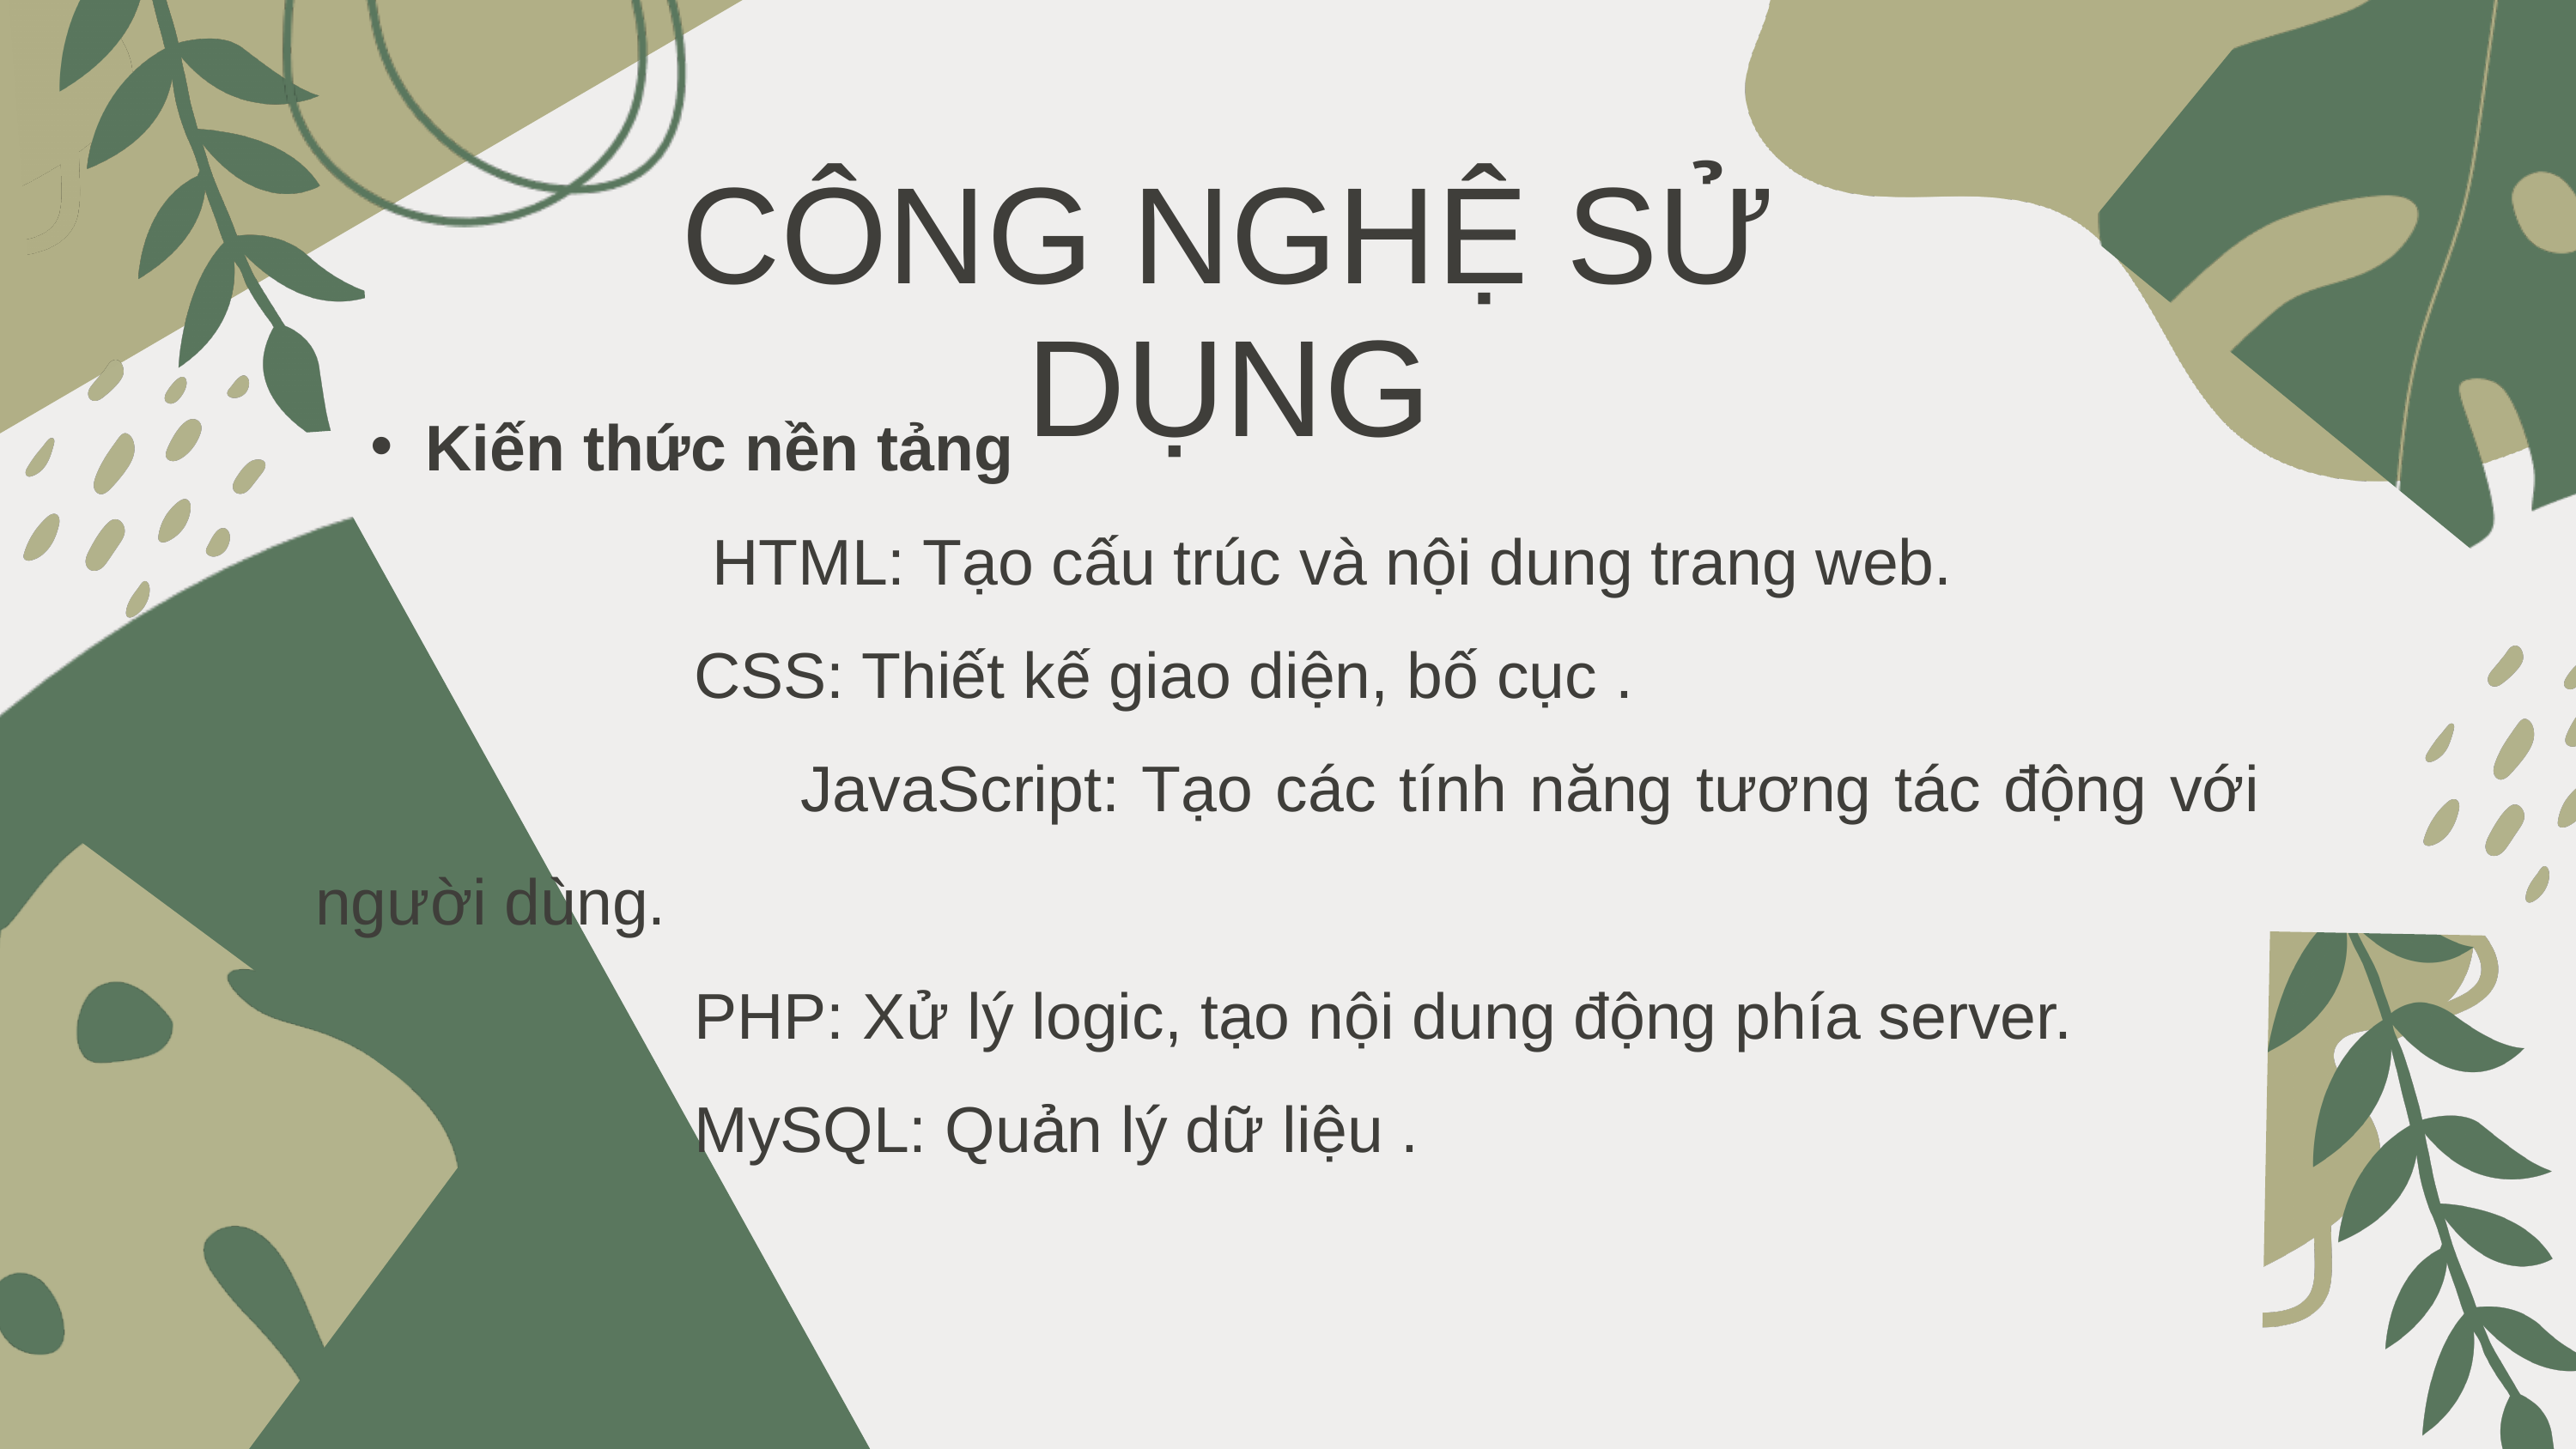

CÔNG NGHỆ SỬ DỤNG

Kiến thức nền tảng
                      HTML: Tạo cấu trúc và nội dung trang web.
                     CSS: Thiết kế giao diện, bố cục .
                     JavaScript: Tạo các tính năng tương tác động với người dùng.
                     PHP: Xử lý logic, tạo nội dung động phía server.
                     MySQL: Quản lý dữ liệu .